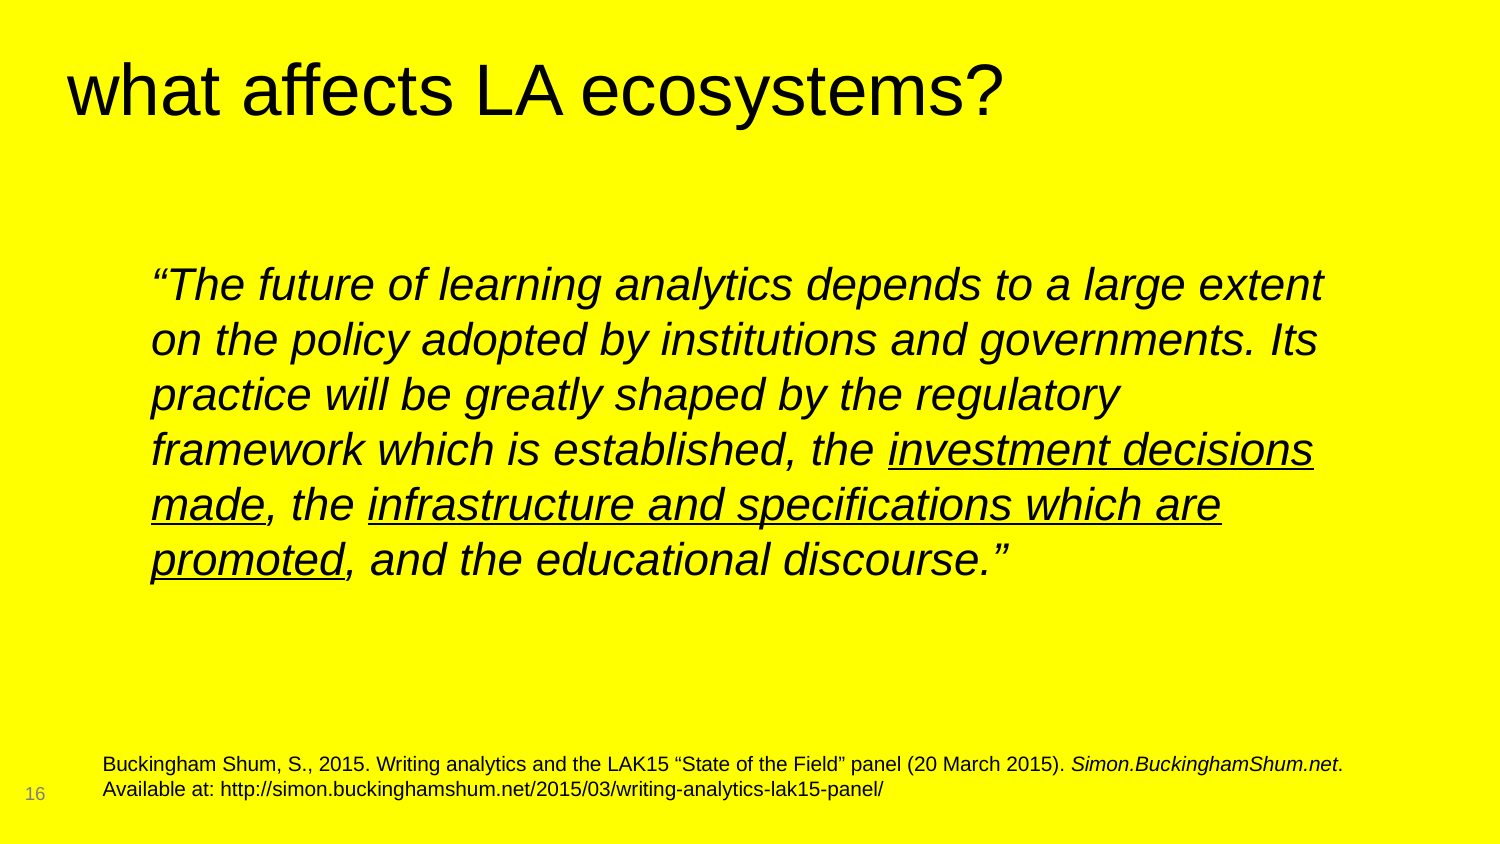

# what affects LA ecosystems?
“The future of learning analytics depends to a large extent on the policy adopted by institutions and governments. Its practice will be greatly shaped by the regulatory framework which is established, the investment decisions made, the infrastructure and specifications which are promoted, and the educational discourse.”
Buckingham Shum, S., 2015. Writing analytics and the LAK15 “State of the Field” panel (20 March 2015). Simon.BuckinghamShum.net. Available at: http://simon.buckinghamshum.net/2015/03/writing-analytics-lak15-panel/
16